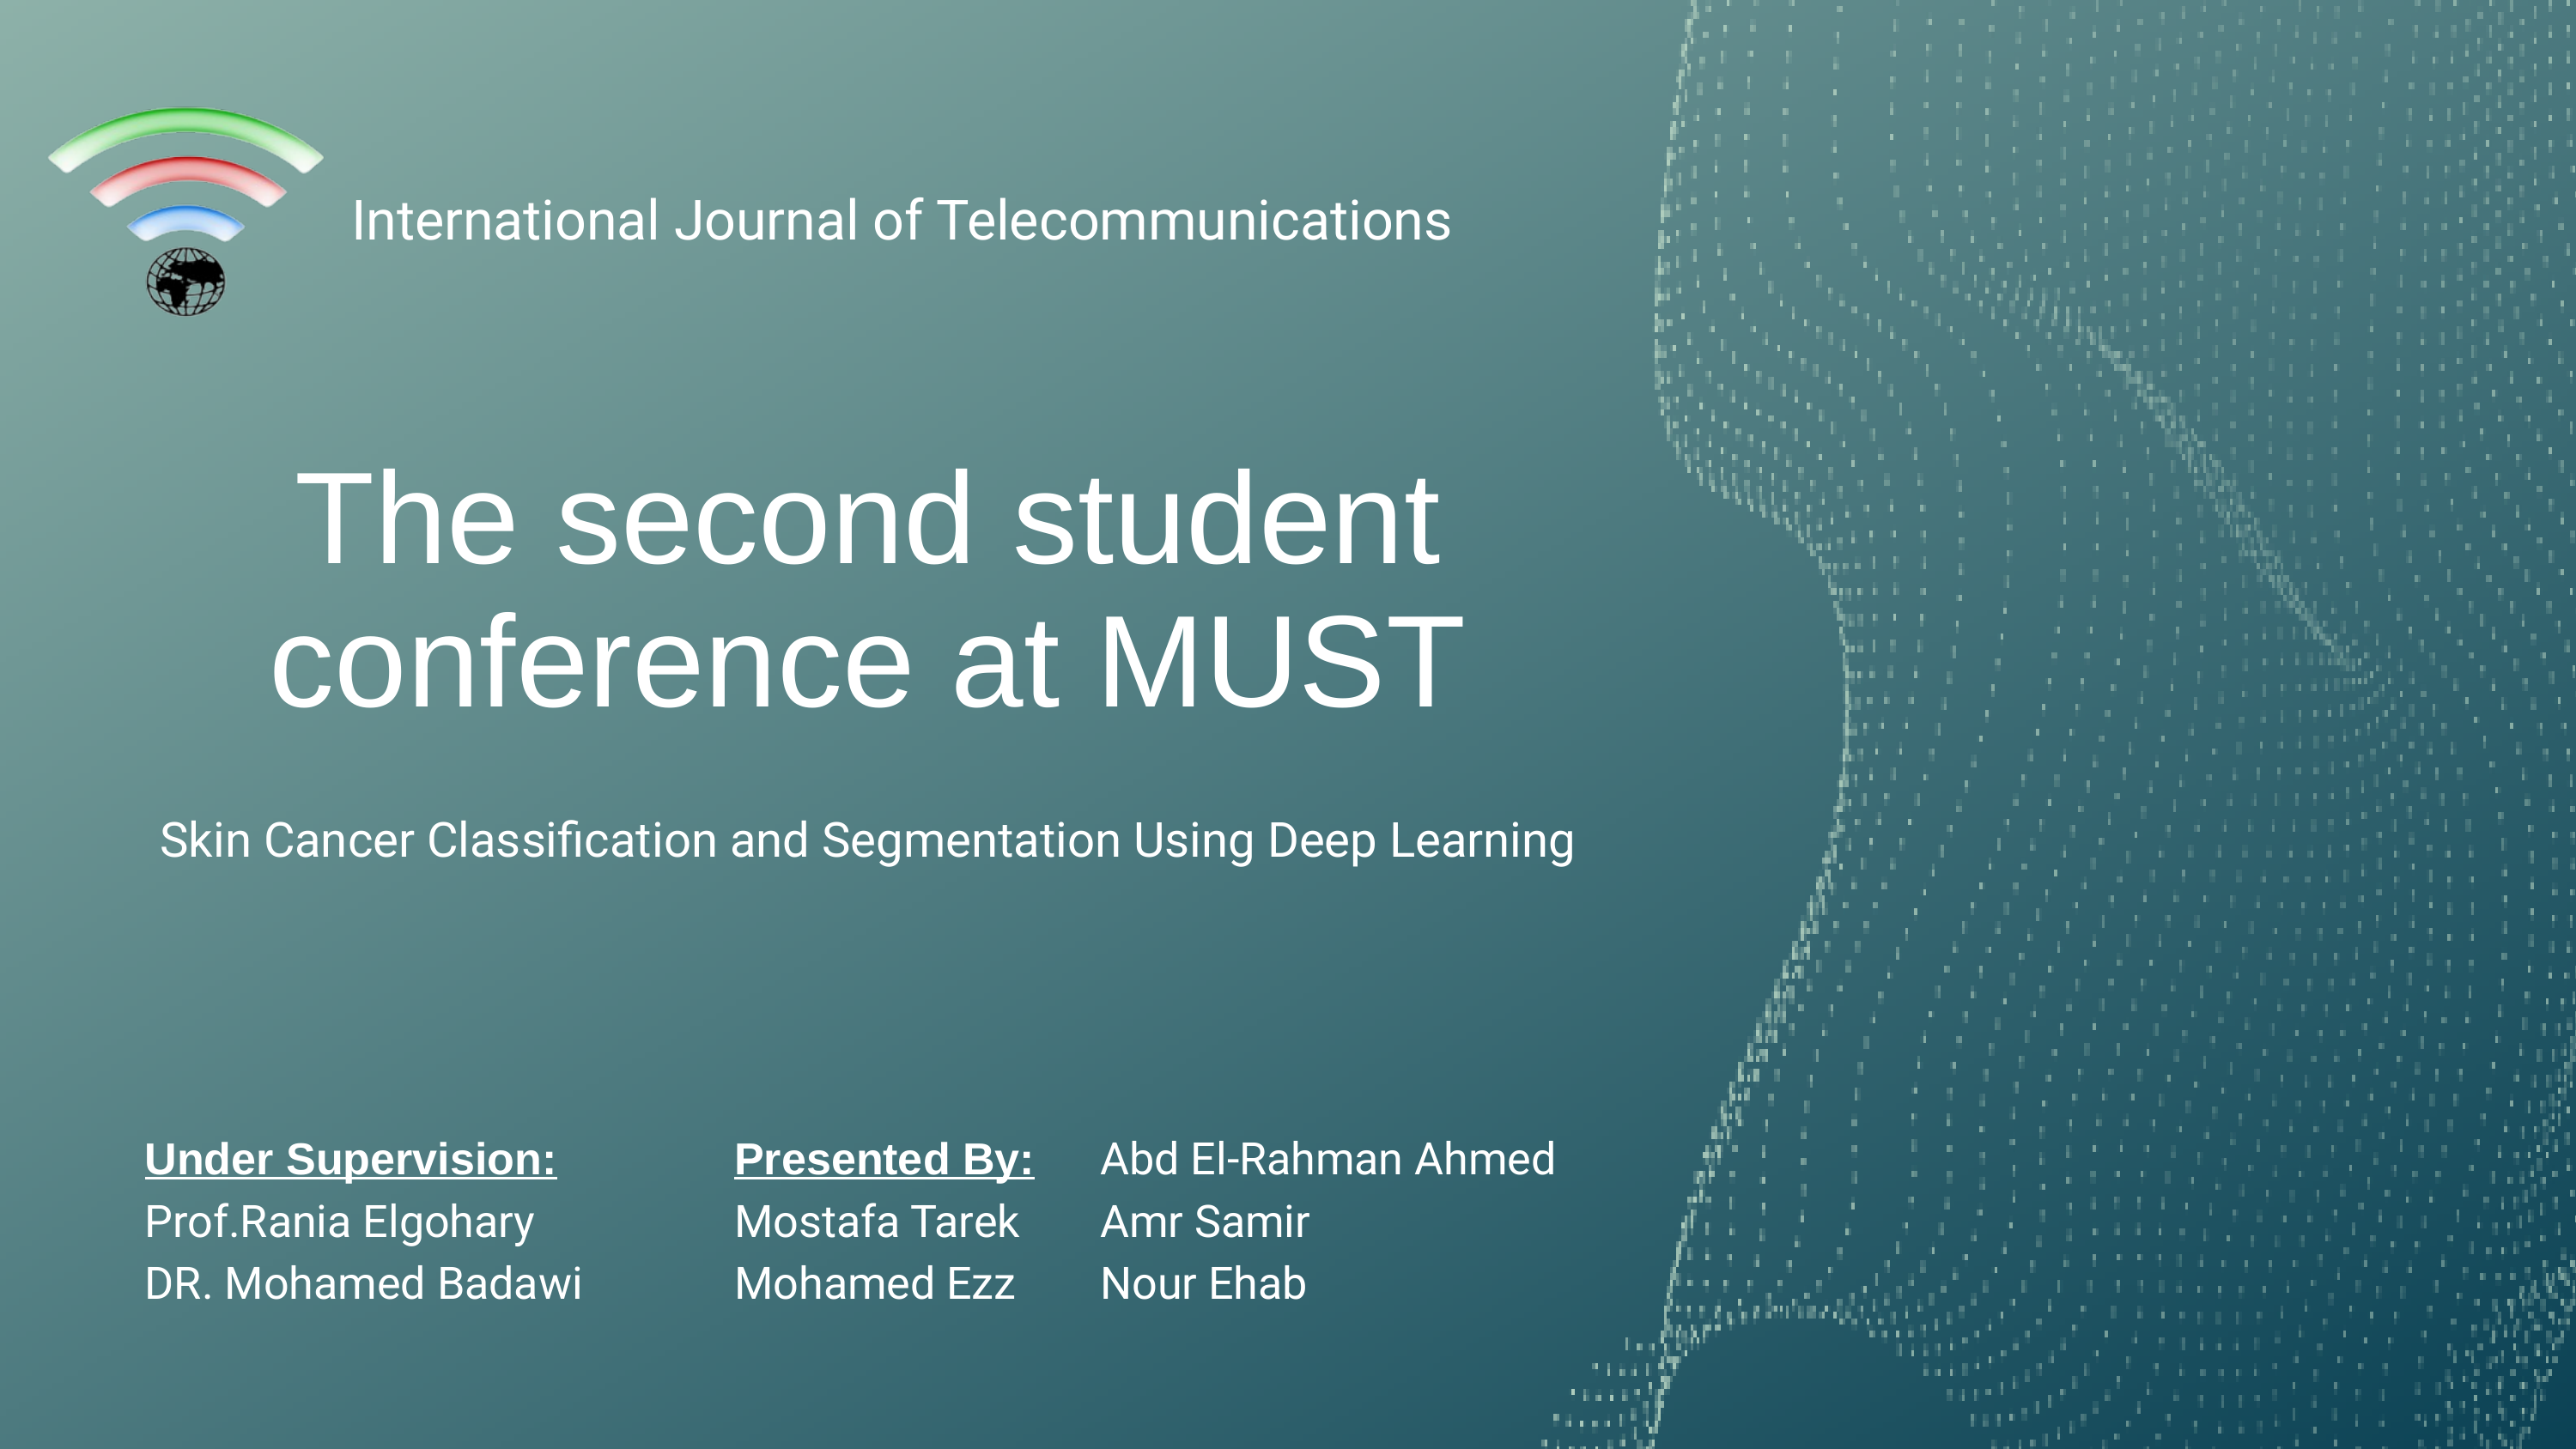

International Journal of Telecommunications
The second student conference at MUST
Skin Cancer Classification and Segmentation Using Deep Learning
Under Supervision:
Prof.Rania Elgohary
DR. Mohamed Badawi
Presented By:
Mostafa Tarek
Mohamed Ezz
Abd El-Rahman Ahmed
Amr Samir
Nour Ehab